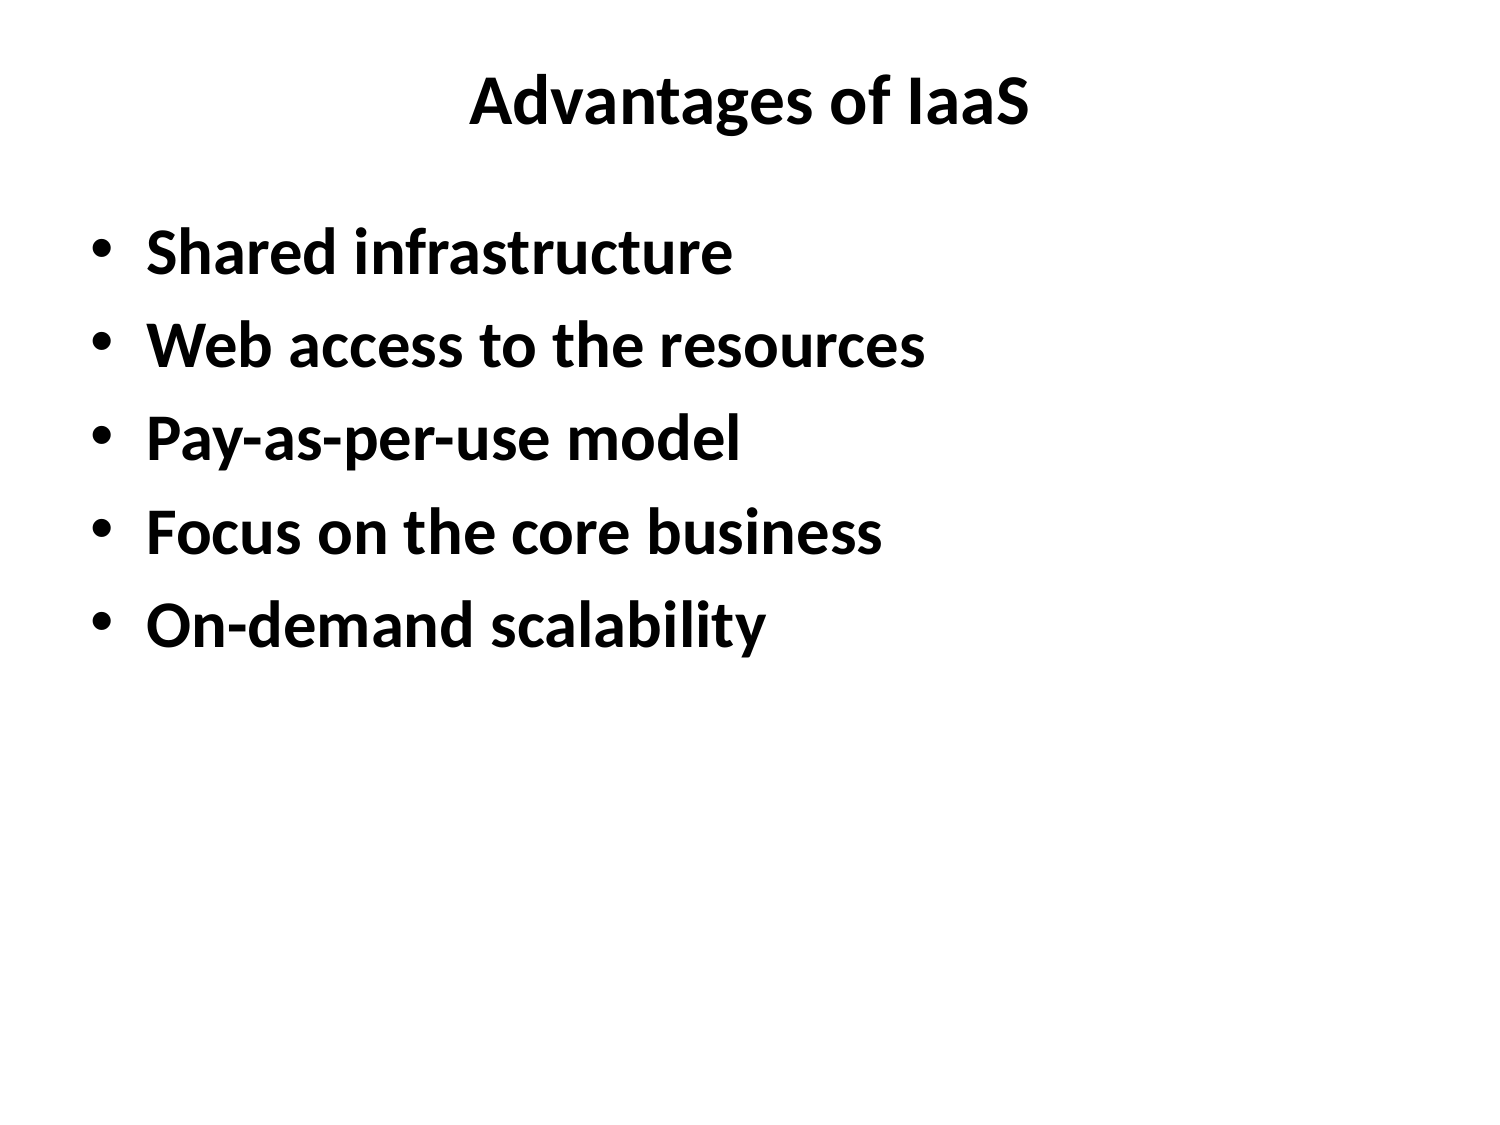

# Advantages of IaaS
Shared infrastructure
Web access to the resources
Pay-as-per-use model
Focus on the core business
On-demand scalability